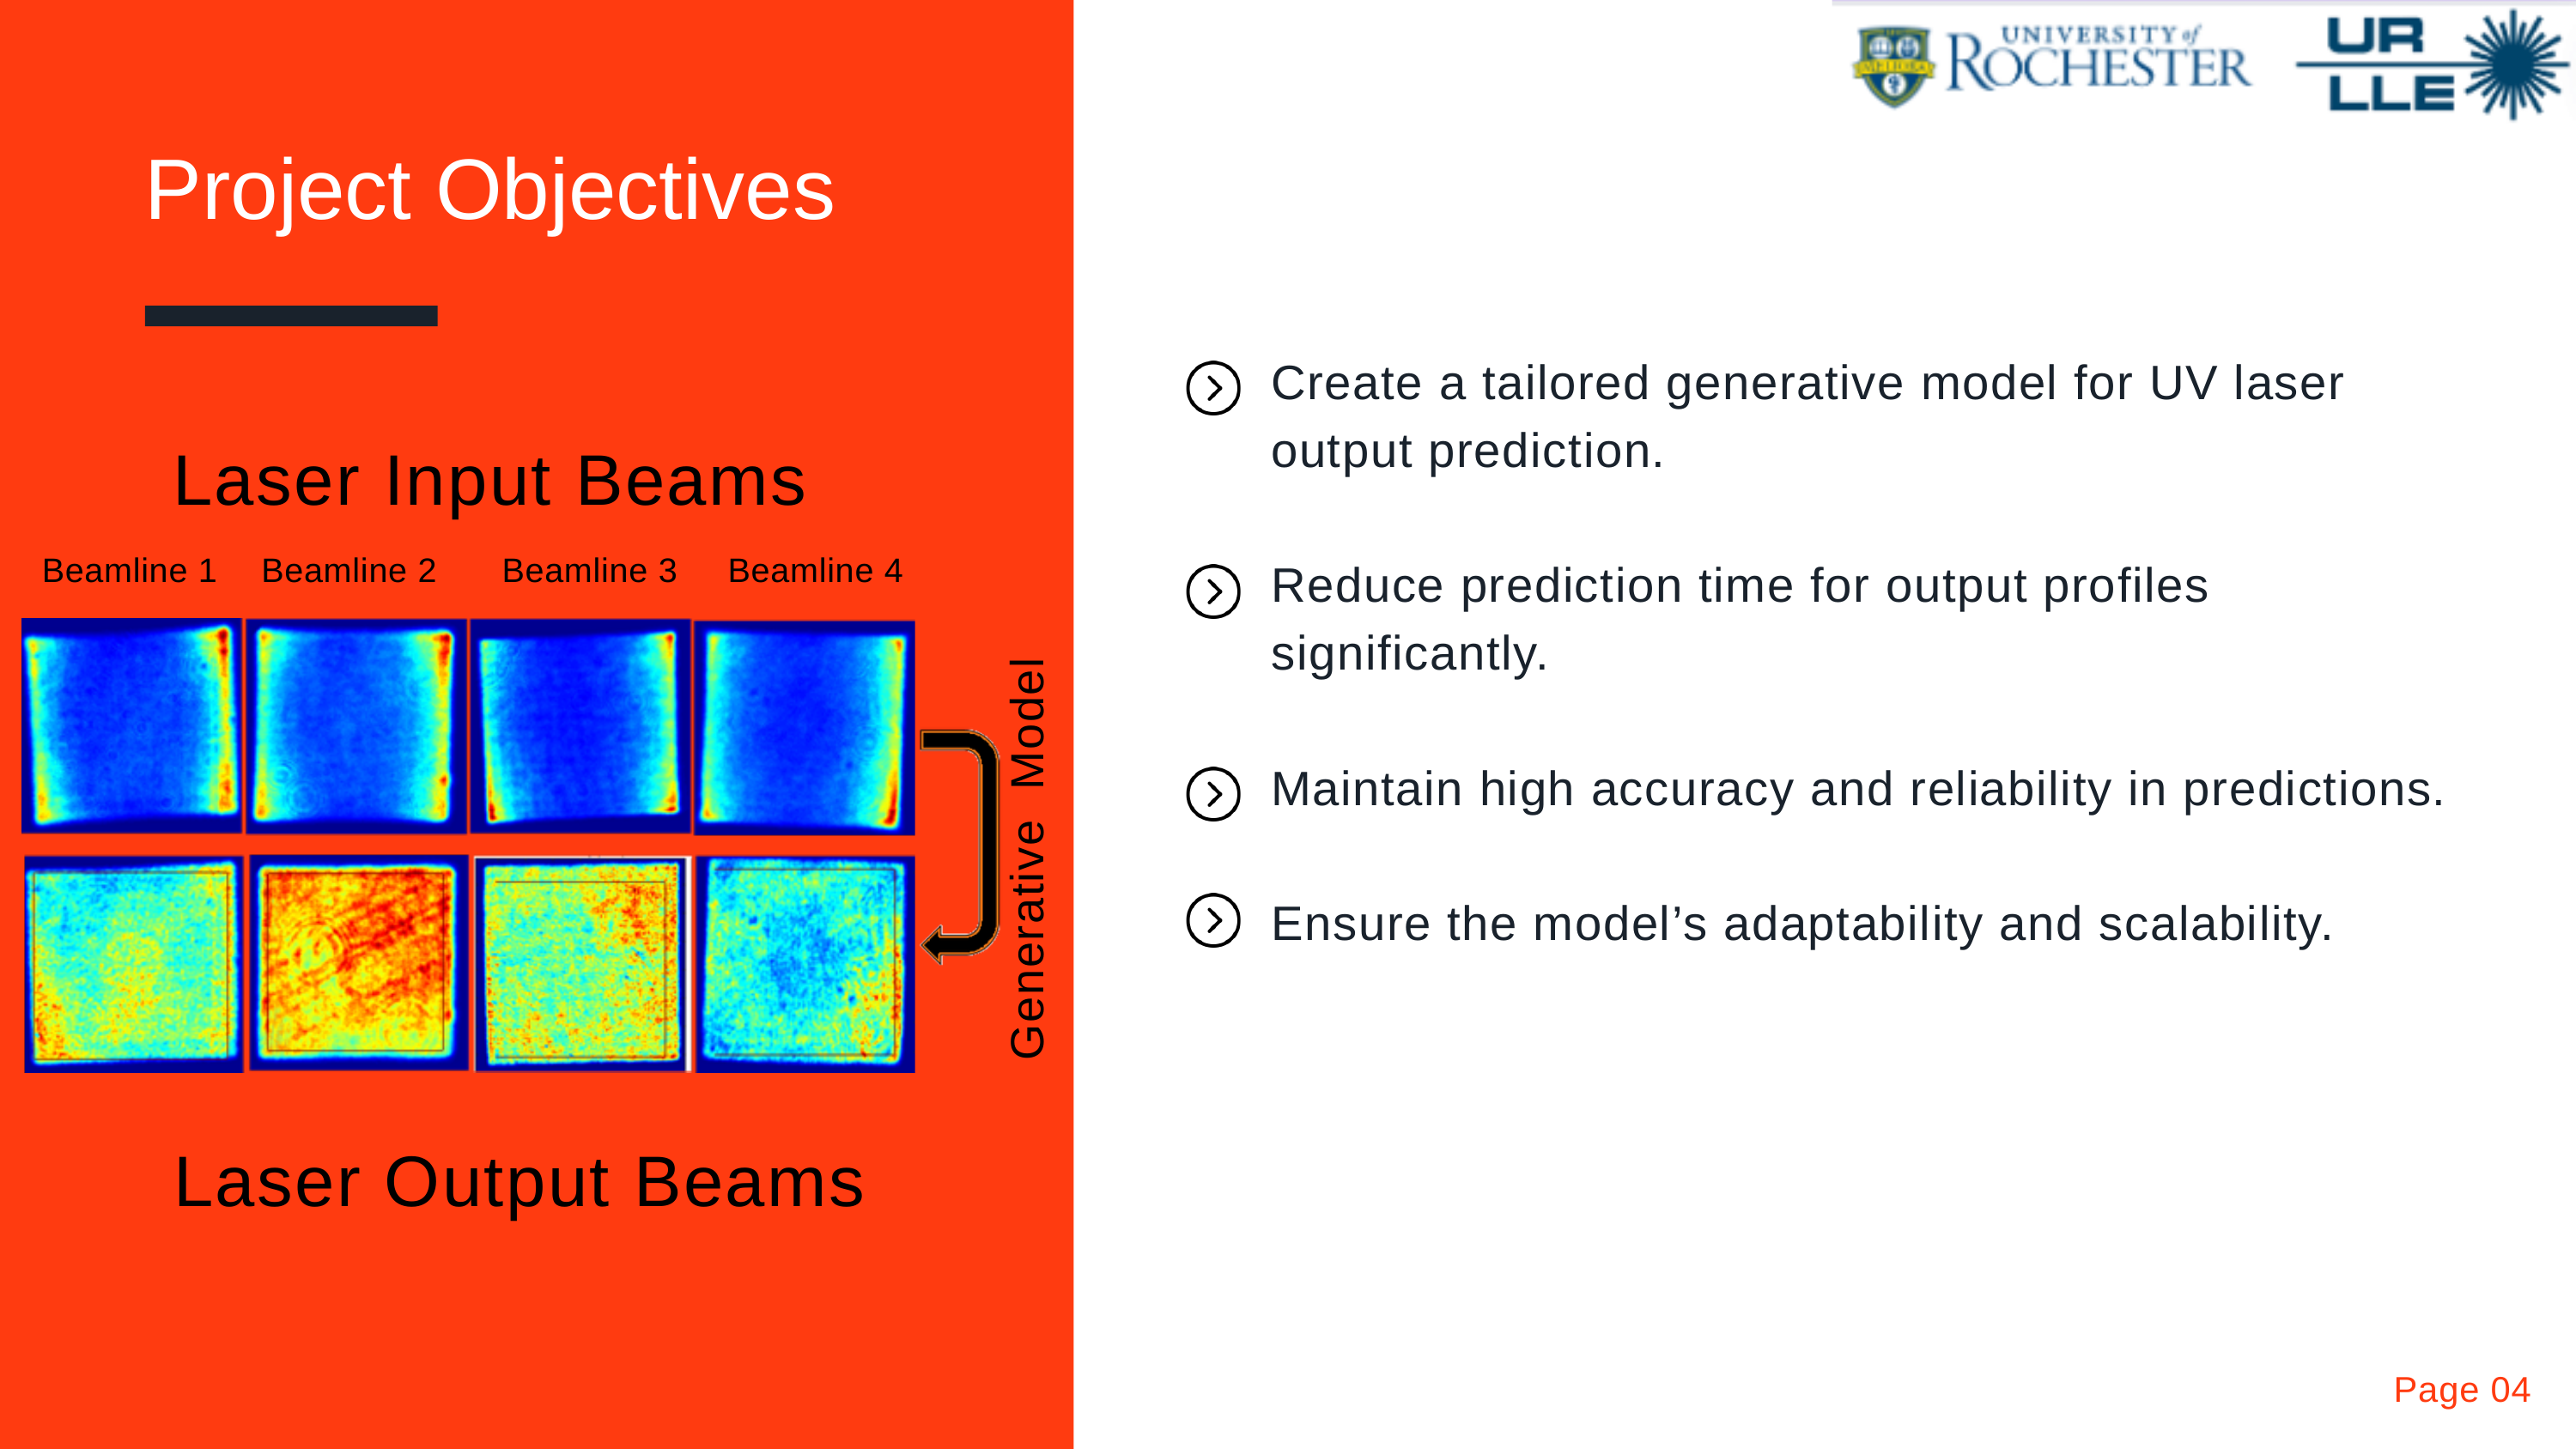

Project Objectives

Create a tailored generative model for UV laser output prediction.

Reduce prediction time for output profiles significantly.

Maintain high accuracy and reliability in predictions.

Ensure the model’s adaptability and scalability.

Laser Input Beams
Beamline 1
Beamline 2
Beamline 3
Beamline 4

Generative  Model

Laser Output Beams
Page 04